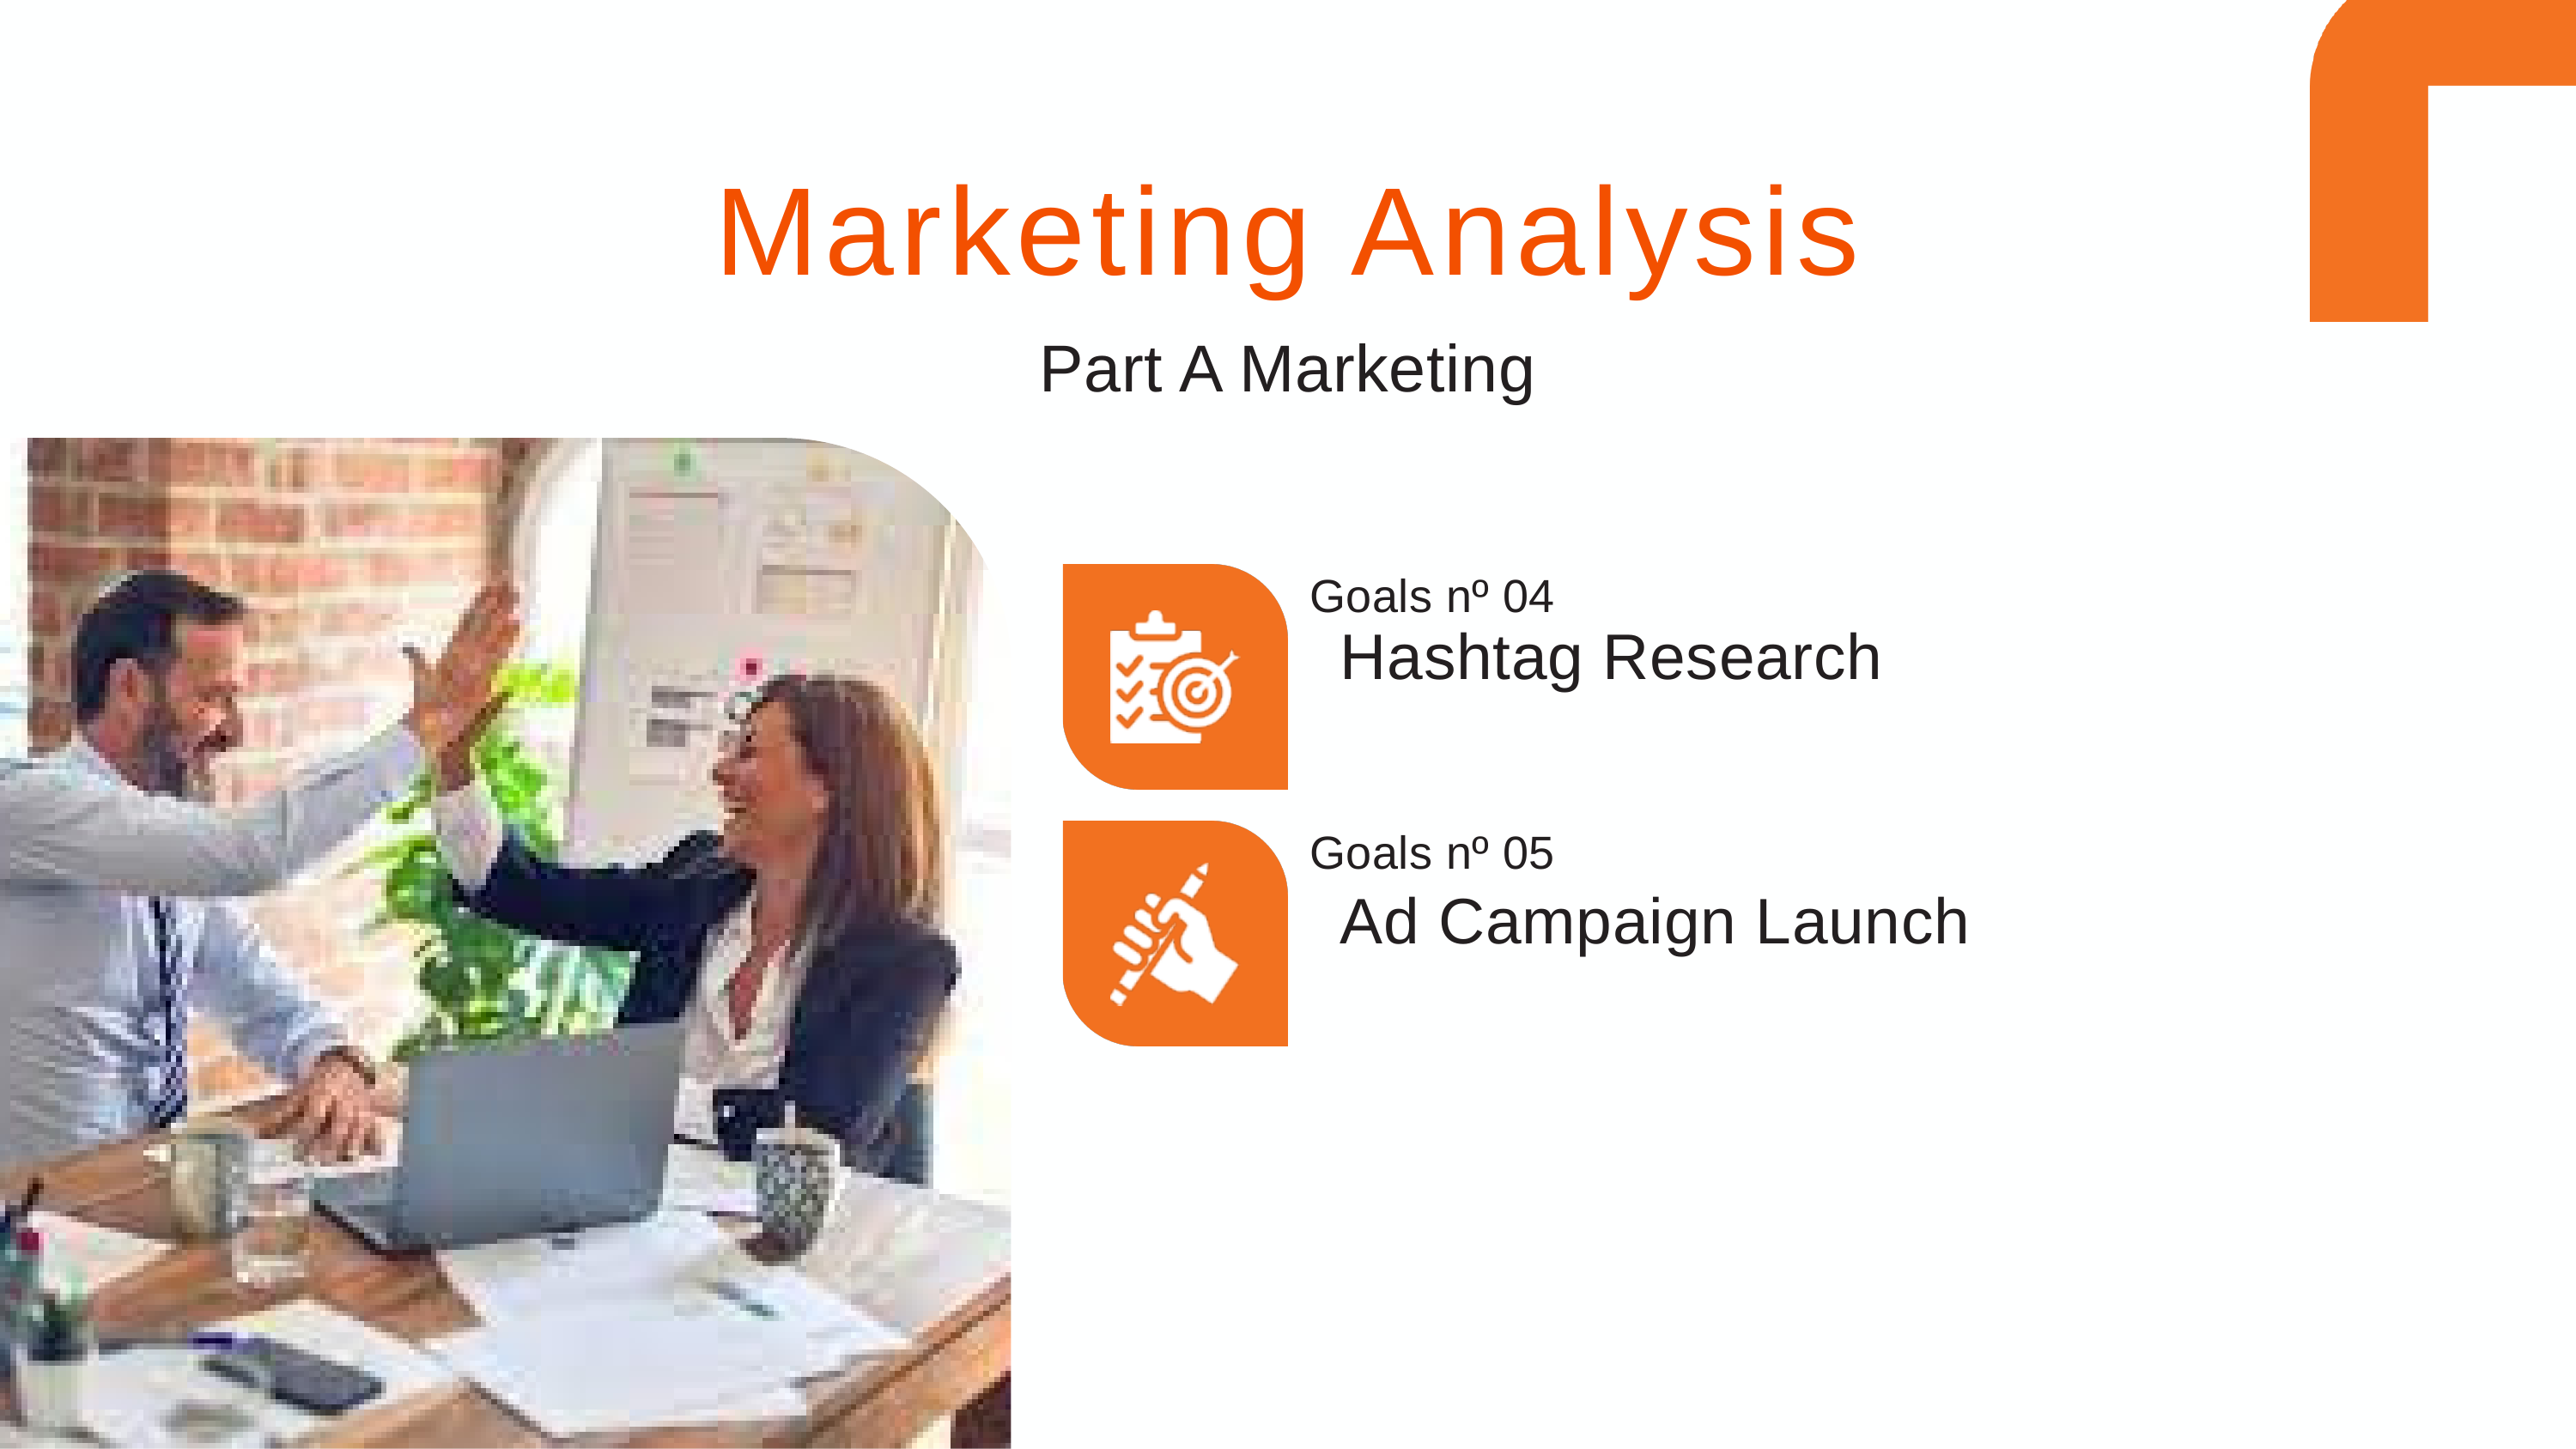

Marketing Analysis
Part A Marketing

Goals nº 04

Hashtag Research

Goals nº 05

Ad Campaign Launch